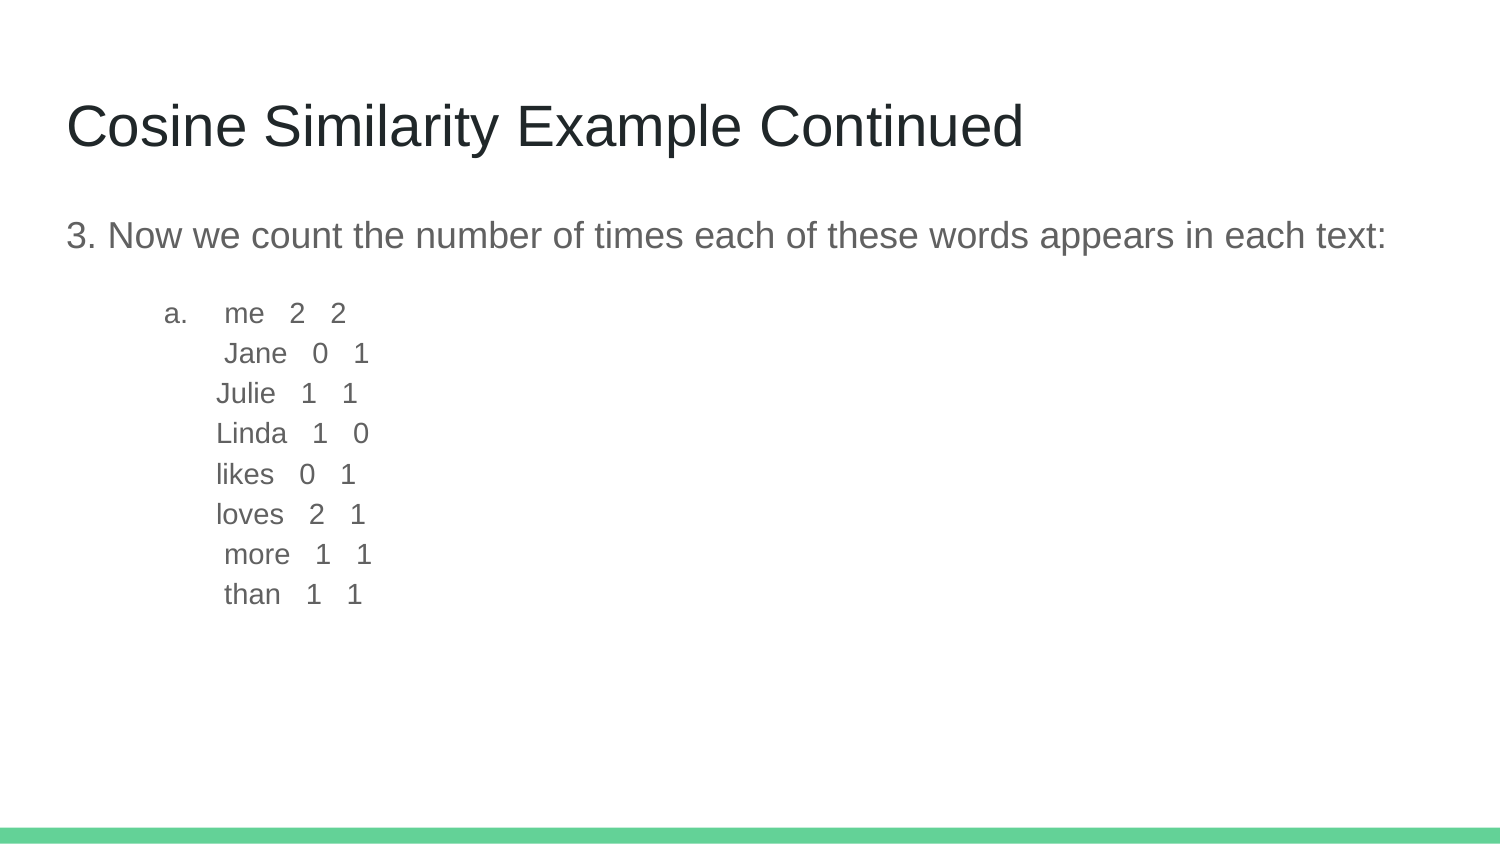

# Cosine Similarity Example Continued
3. Now we count the number of times each of these words appears in each text:
 me   2   2
 Jane   0   1
Julie   1   1
Linda   1   0
likes   0   1
loves   2   1
 more   1   1
 than   1   1